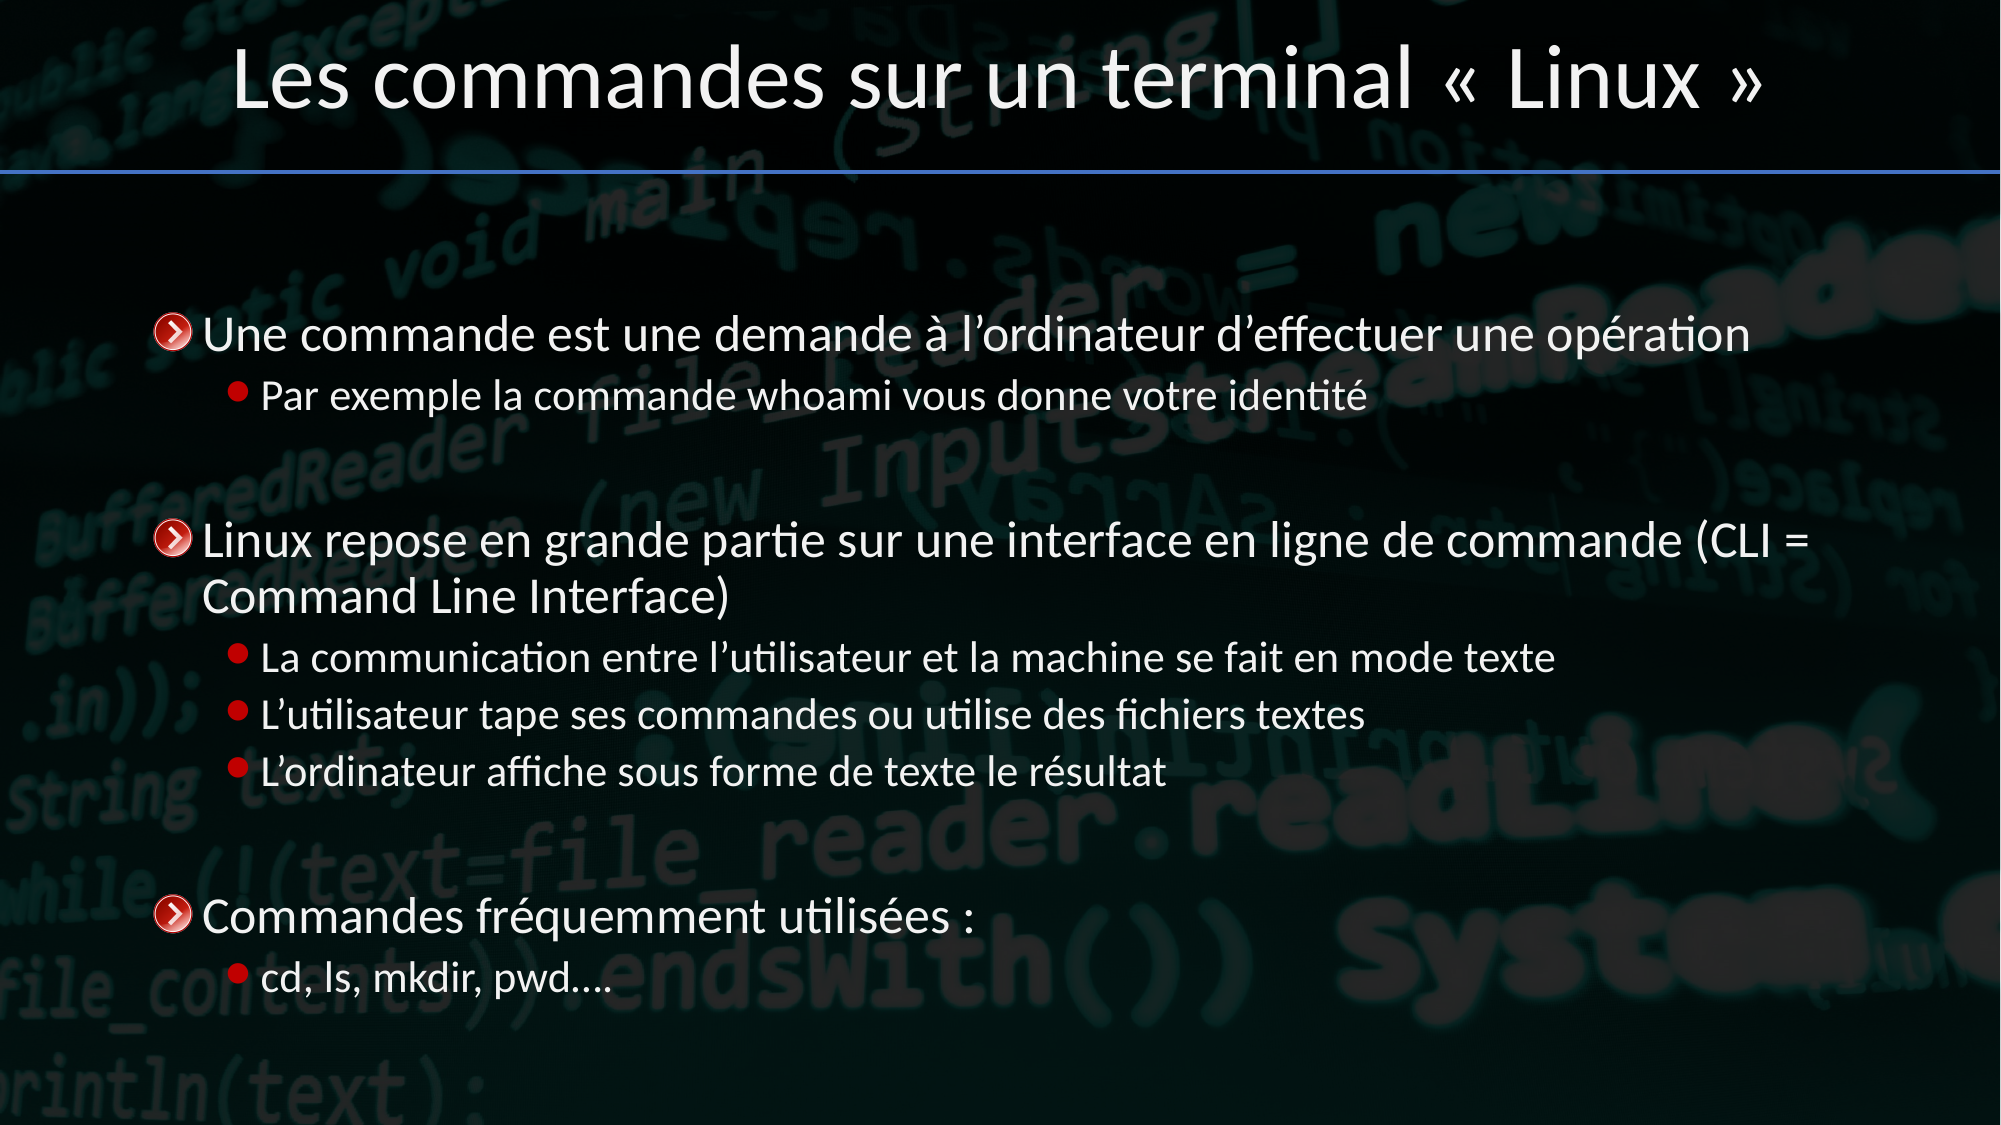

# Les commandes sur un terminal « Linux »
Une commande est une demande à l’ordinateur d’effectuer une opération
Par exemple la commande whoami vous donne votre identité

Linux repose en grande partie sur une interface en ligne de commande (CLI = Command Line Interface)
La communication entre l’utilisateur et la machine se fait en mode texte
L’utilisateur tape ses commandes ou utilise des fichiers textes
L’ordinateur affiche sous forme de texte le résultat

Commandes fréquemment utilisées :
cd, ls, mkdir, pwd….